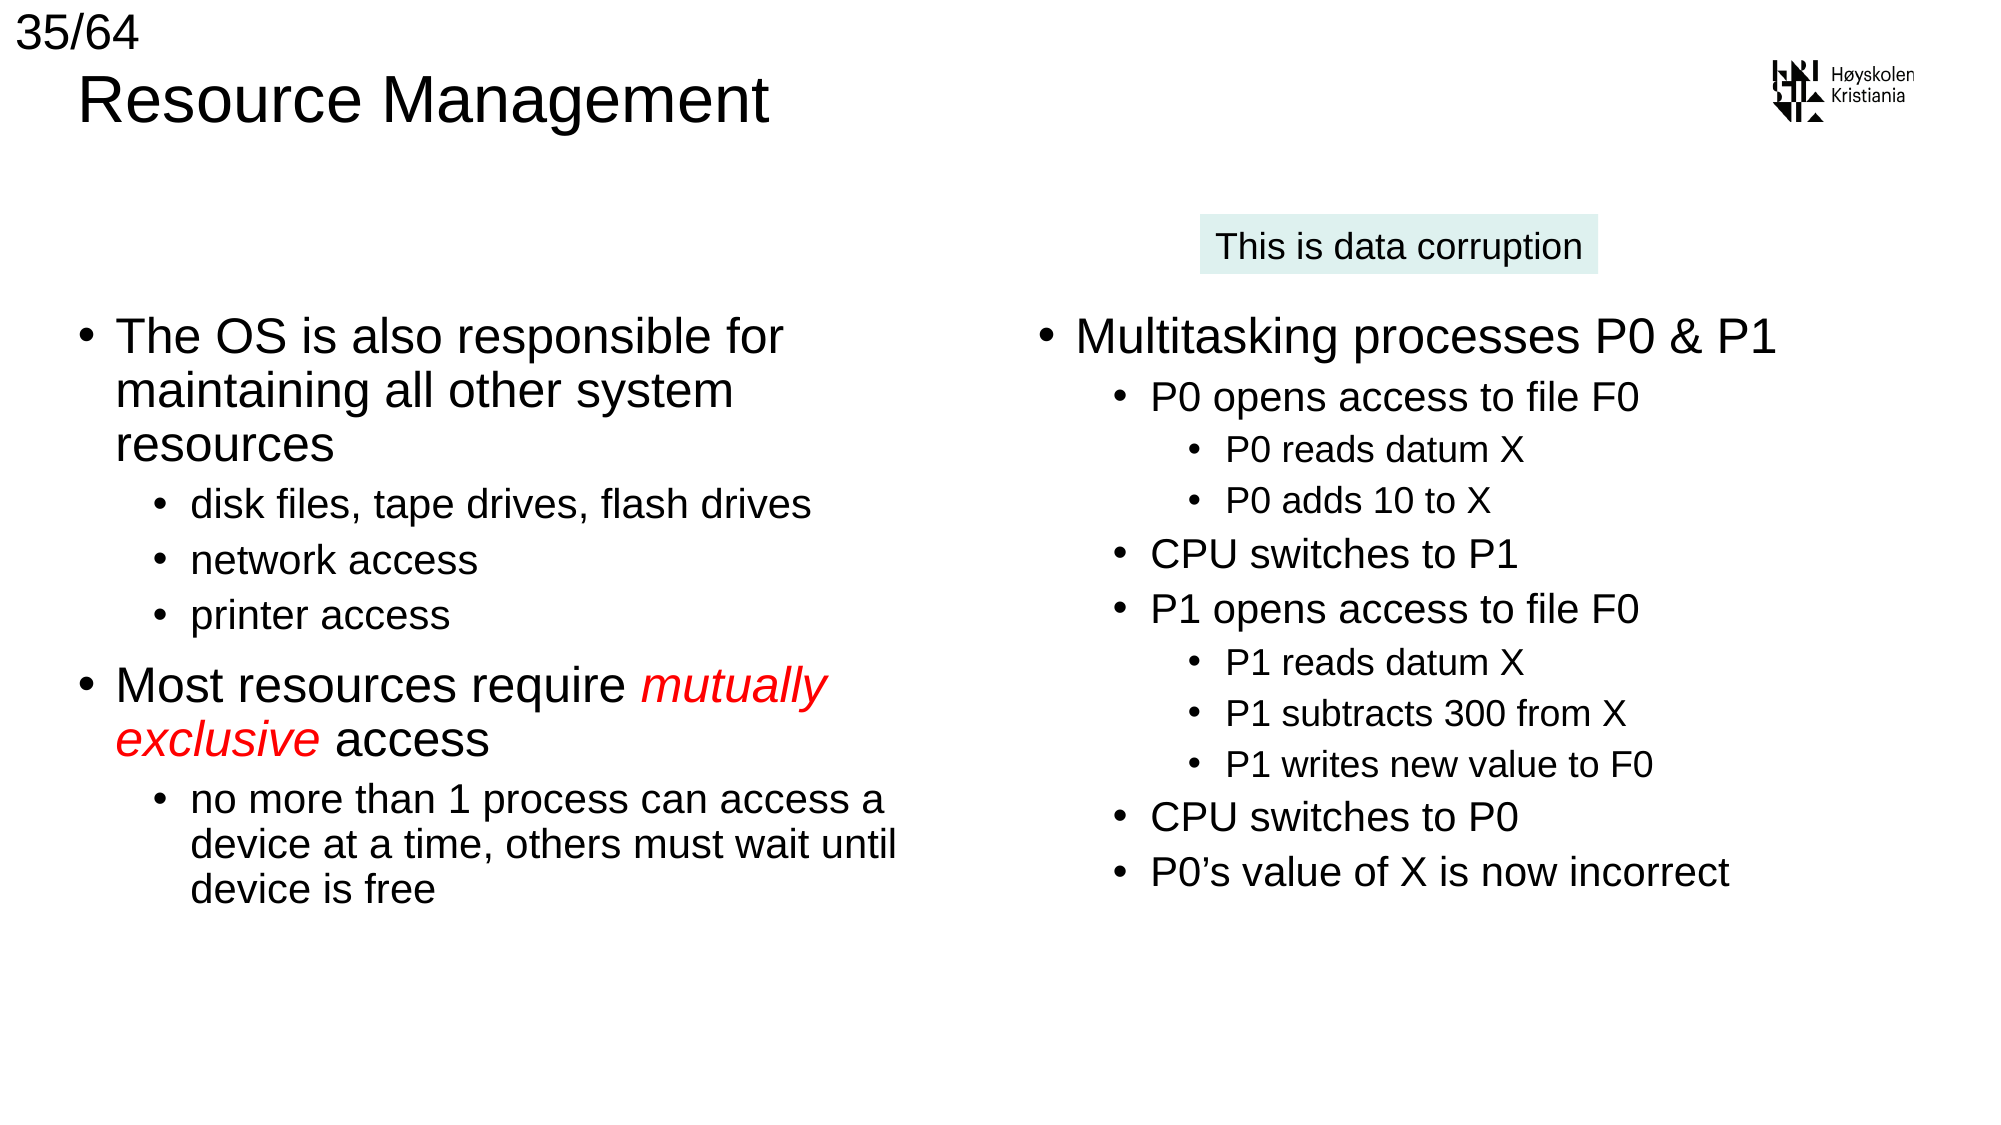

35/64
# Resource Management
This is data corruption
The OS is also responsible for maintaining all other system resources
disk files, tape drives, flash drives
network access
printer access
Most resources require mutually exclusive access
no more than 1 process can access a device at a time, others must wait until device is free

Multitasking processes P0 & P1
P0 opens access to file F0
P0 reads datum X
P0 adds 10 to X
CPU switches to P1
P1 opens access to file F0
P1 reads datum X
P1 subtracts 300 from X
P1 writes new value to F0
CPU switches to P0
P0’s value of X is now incorrect